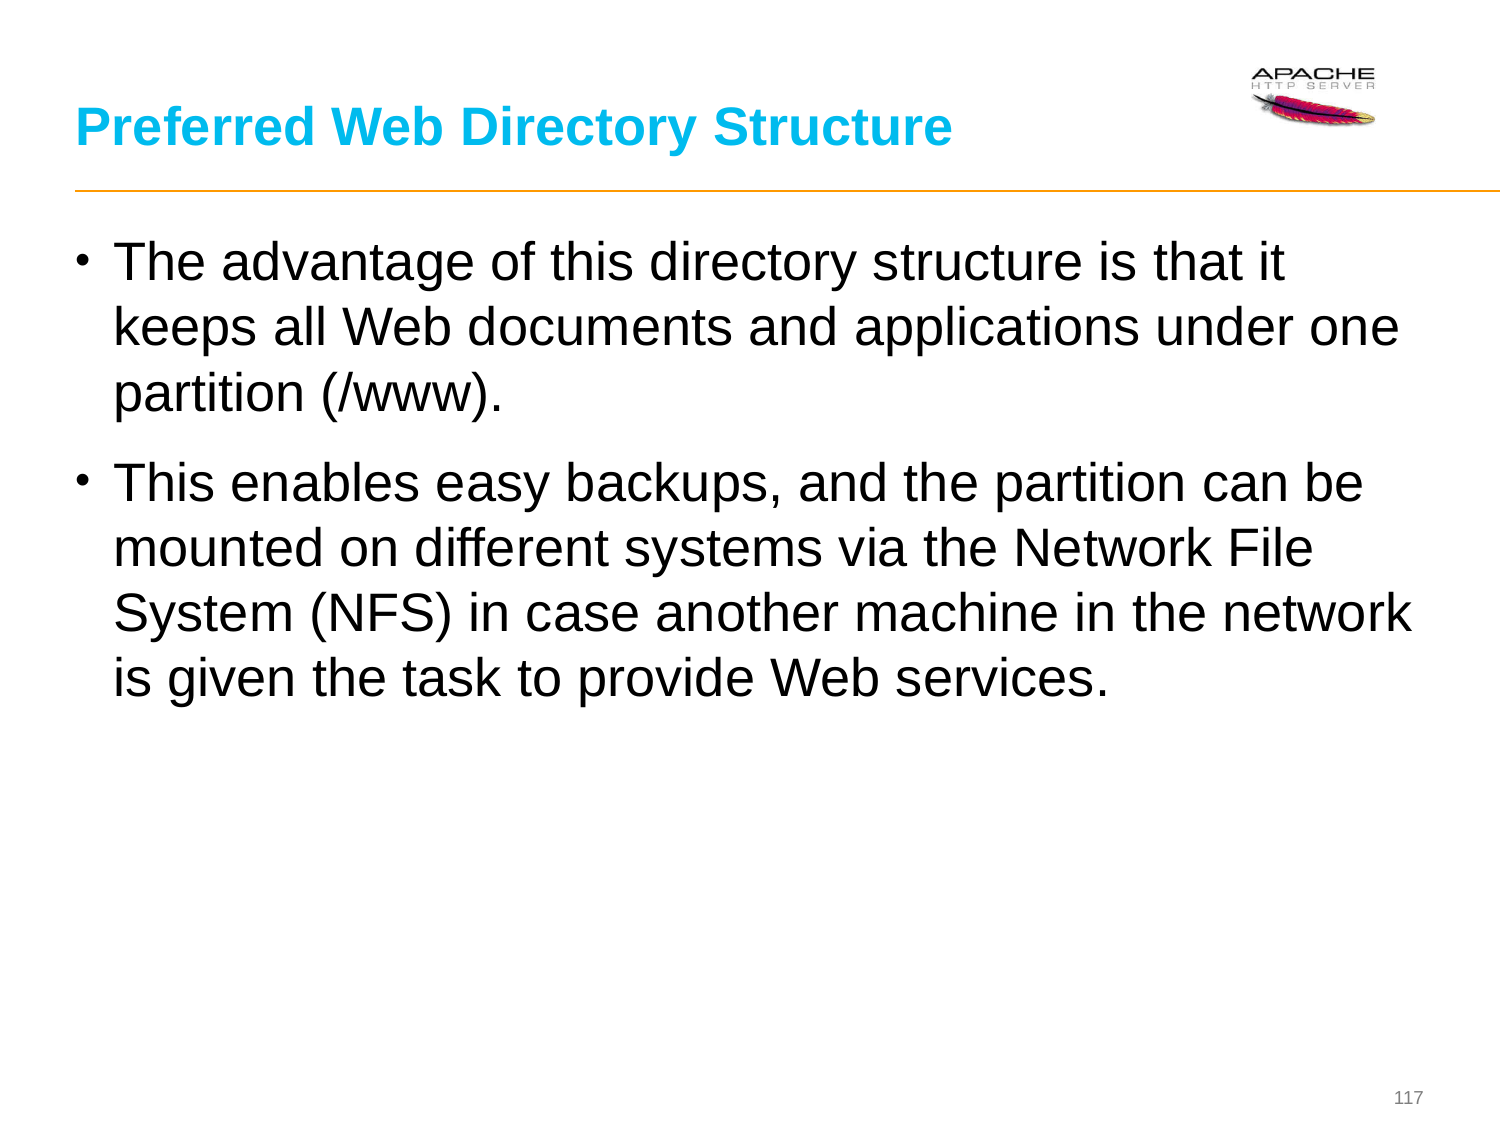

# Preferred Web Directory Structure
The advantage of this directory structure is that it keeps all Web documents and applications under one partition (/www).
This enables easy backups, and the partition can be mounted on different systems via the Network File System (NFS) in case another machine in the network is given the task to provide Web services.